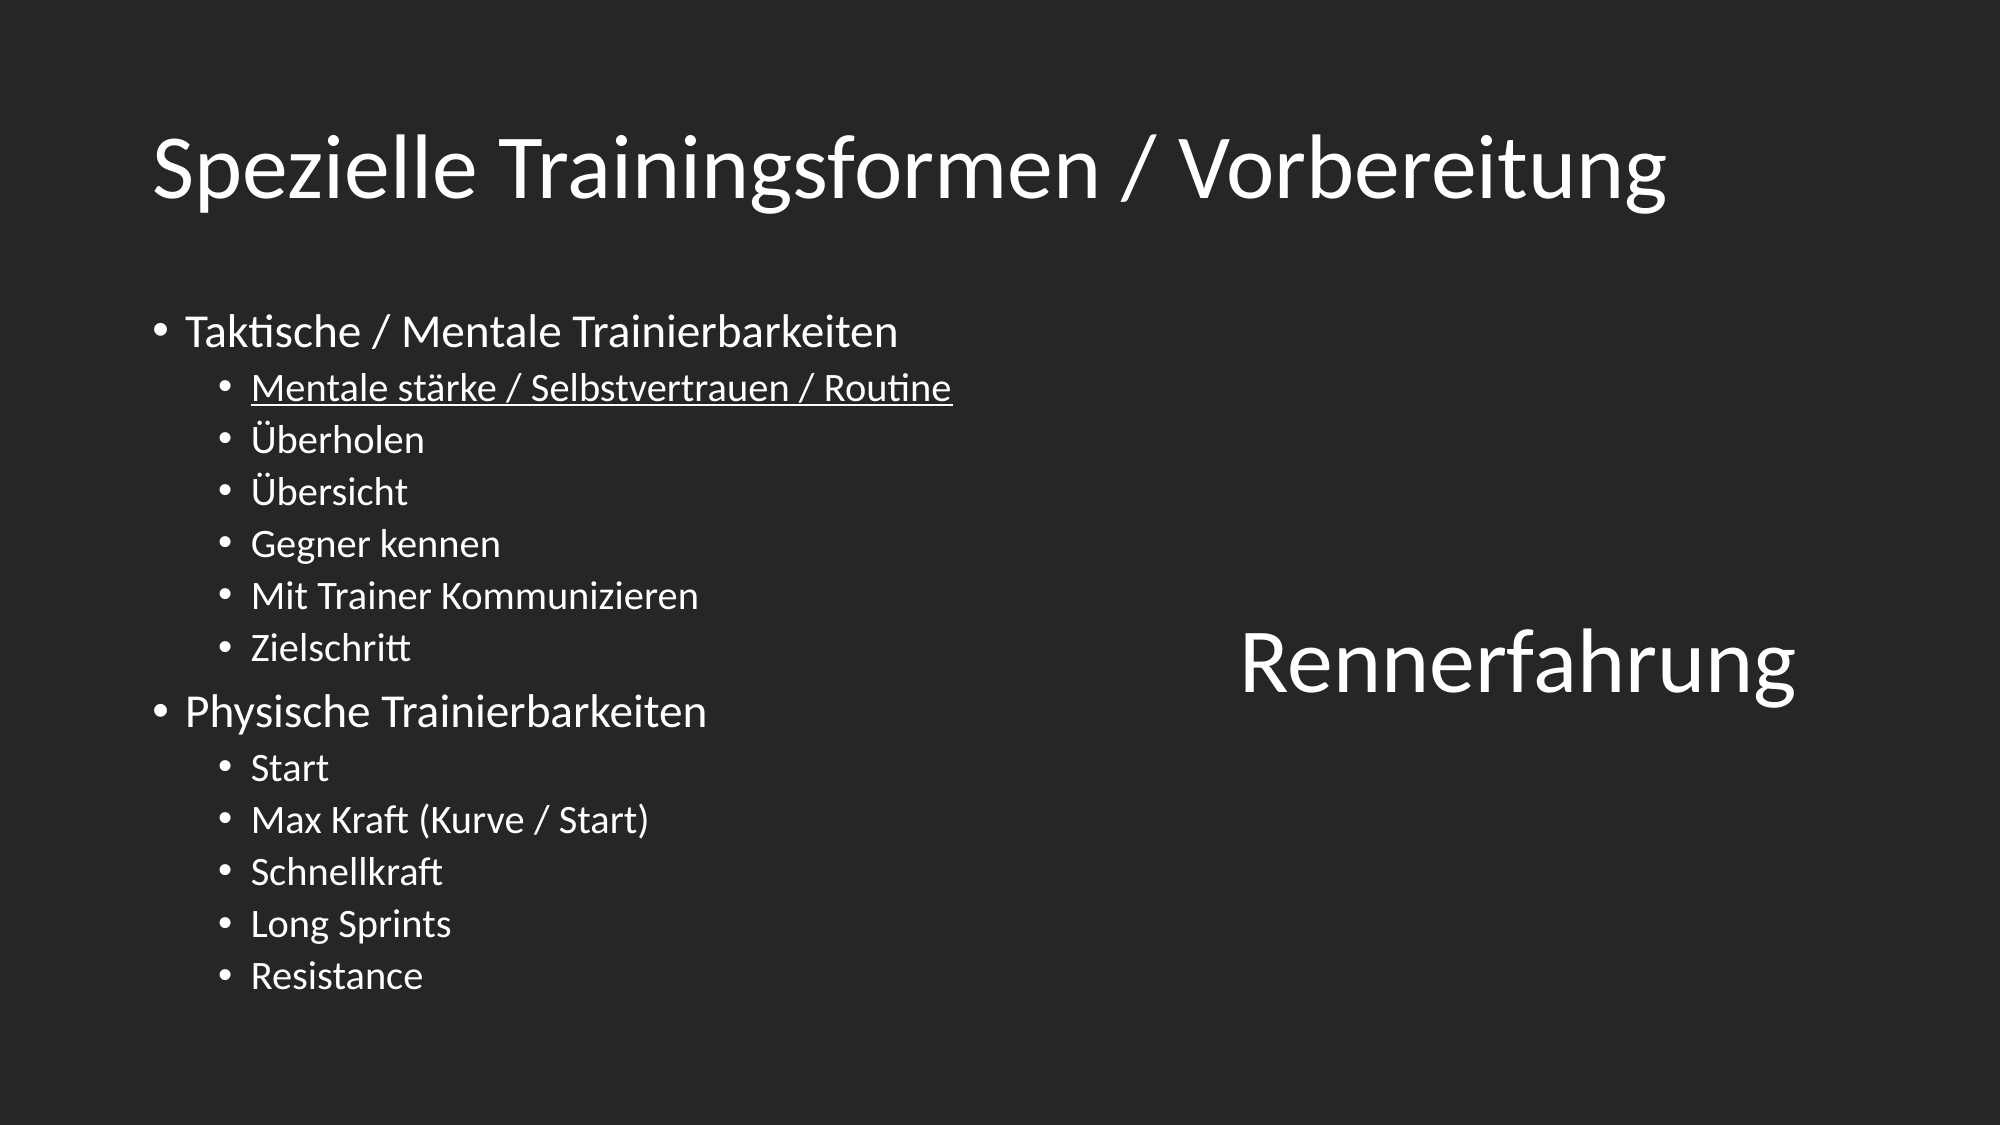

# Spezielle Trainingsformen / Vorbereitung
Taktische / Mentale Trainierbarkeiten
Mentale stärke / Selbstvertrauen / Routine
Überholen
Übersicht
Gegner kennen
Mit Trainer Kommunizieren
Zielschritt
Physische Trainierbarkeiten
Start
Max Kraft (Kurve / Start)
Schnellkraft
Long Sprints
Resistance
Rennerfahrung